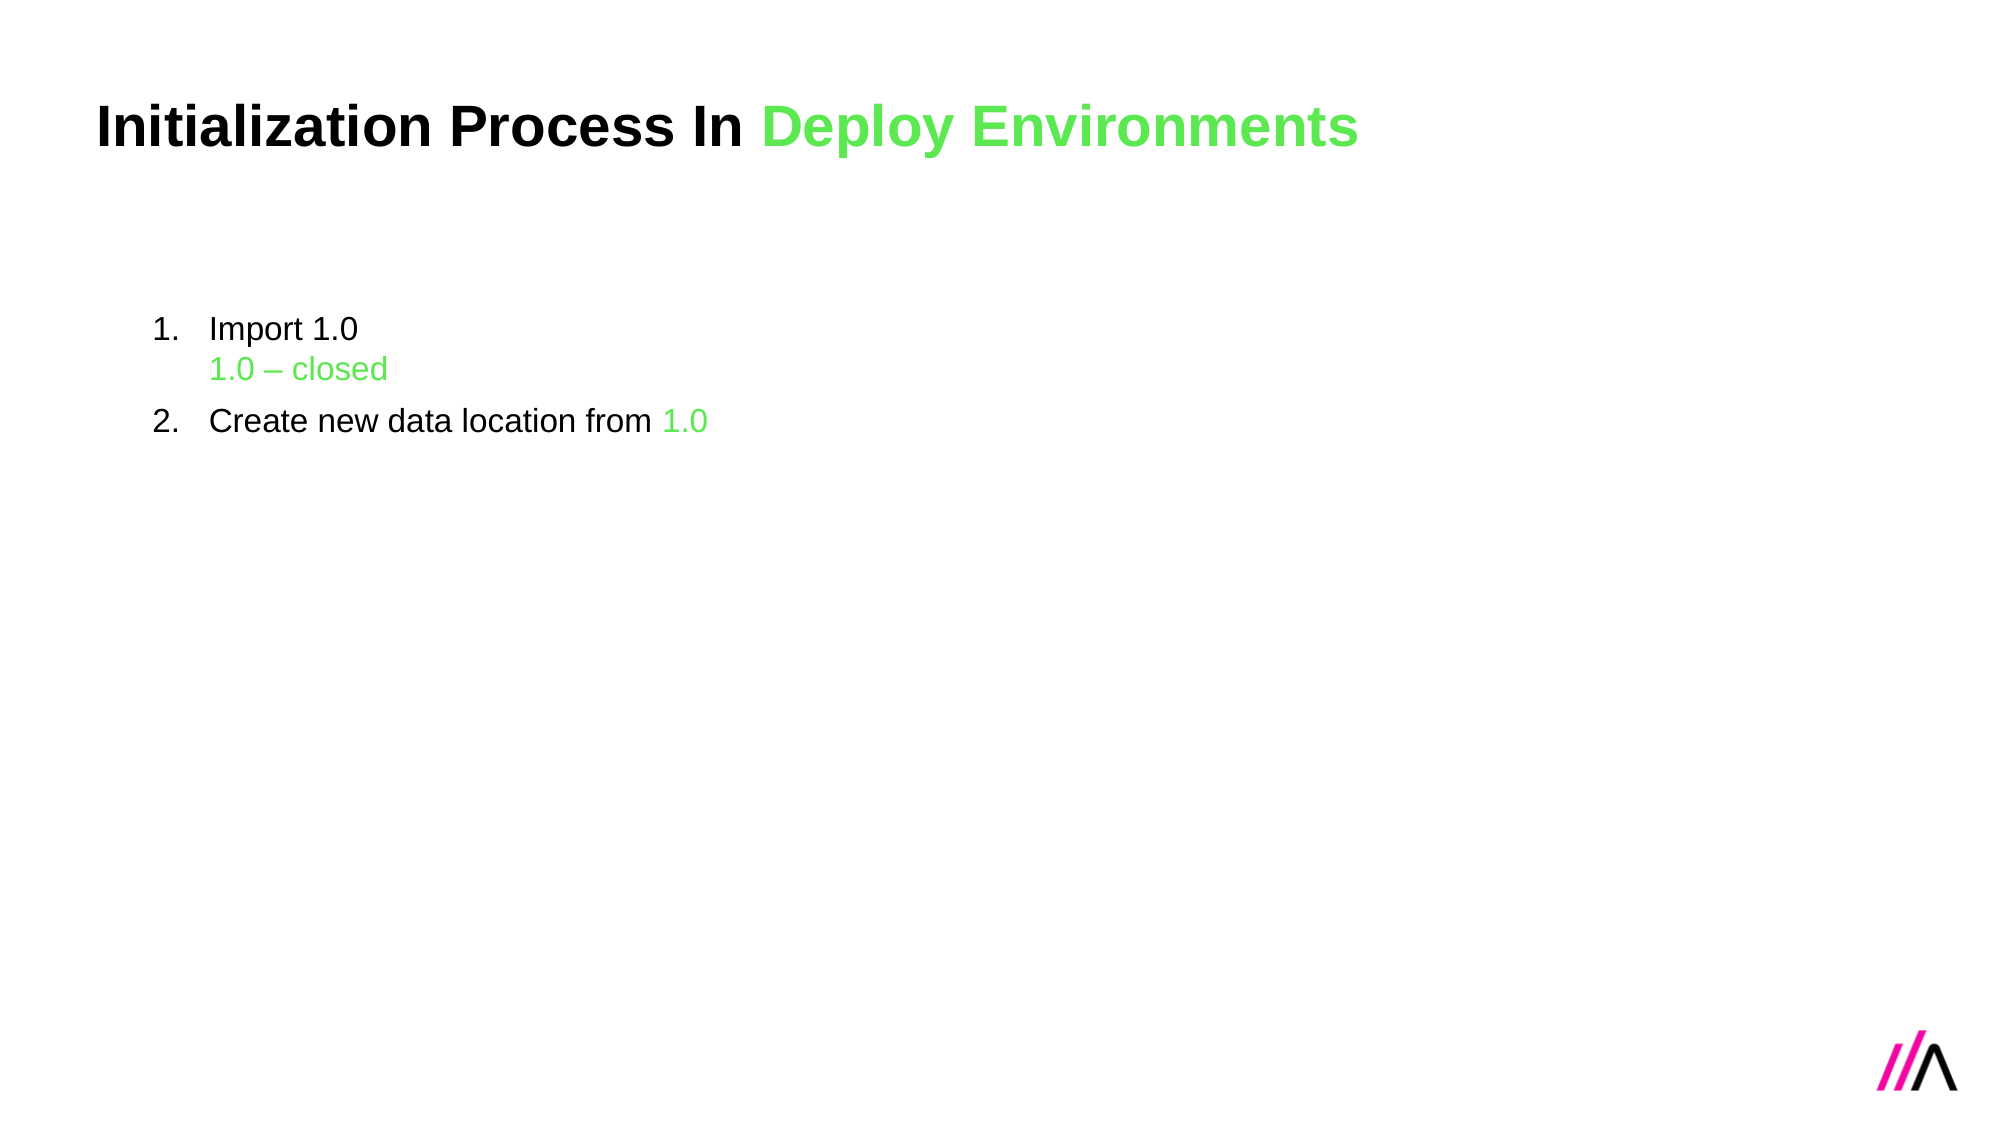

Initialization Process In Deploy Environments
Import 1.0
1.0 – closed
Create new data location from 1.0